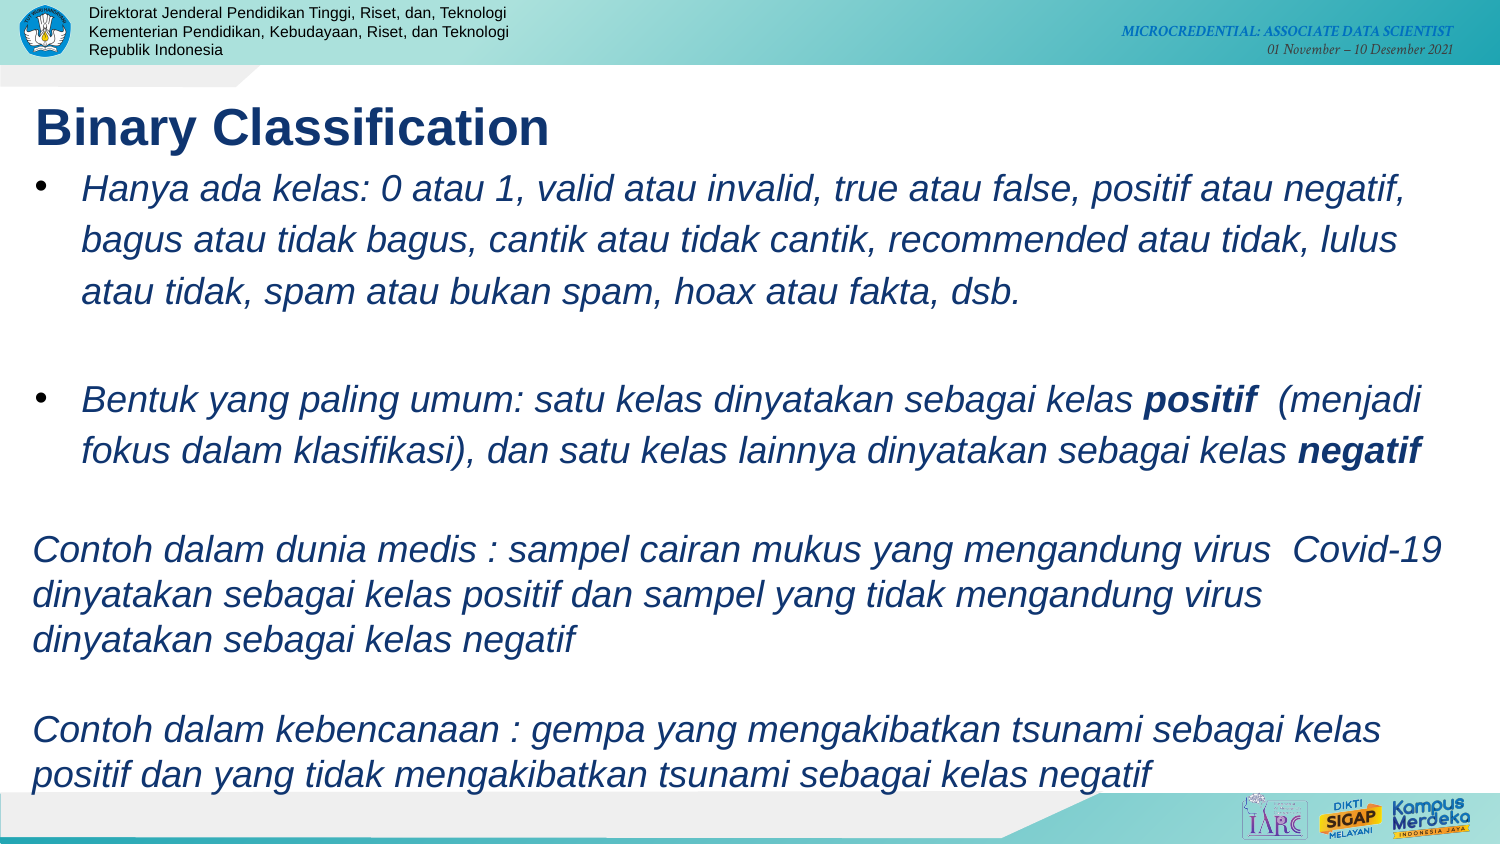

Binary Classification

Hanya ada kelas: 0 atau 1, valid atau invalid, true atau false, positif atau negatif, bagus atau tidak bagus, cantik atau tidak cantik, recommended atau tidak, lulus atau tidak, spam atau bukan spam, hoax atau fakta, dsb.

Bentuk yang paling umum: satu kelas dinyatakan sebagai kelas positif  (menjadi fokus dalam klasifikasi), dan satu kelas lainnya dinyatakan sebagai kelas negatif

Contoh dalam dunia medis : sampel cairan mukus yang mengandung virus  Covid-19 dinyatakan sebagai kelas positif dan sampel yang tidak mengandung virus dinyatakan sebagai kelas negatif

Contoh dalam kebencanaan : gempa yang mengakibatkan tsunami sebagai kelas positif dan yang tidak mengakibatkan tsunami sebagai kelas negatif